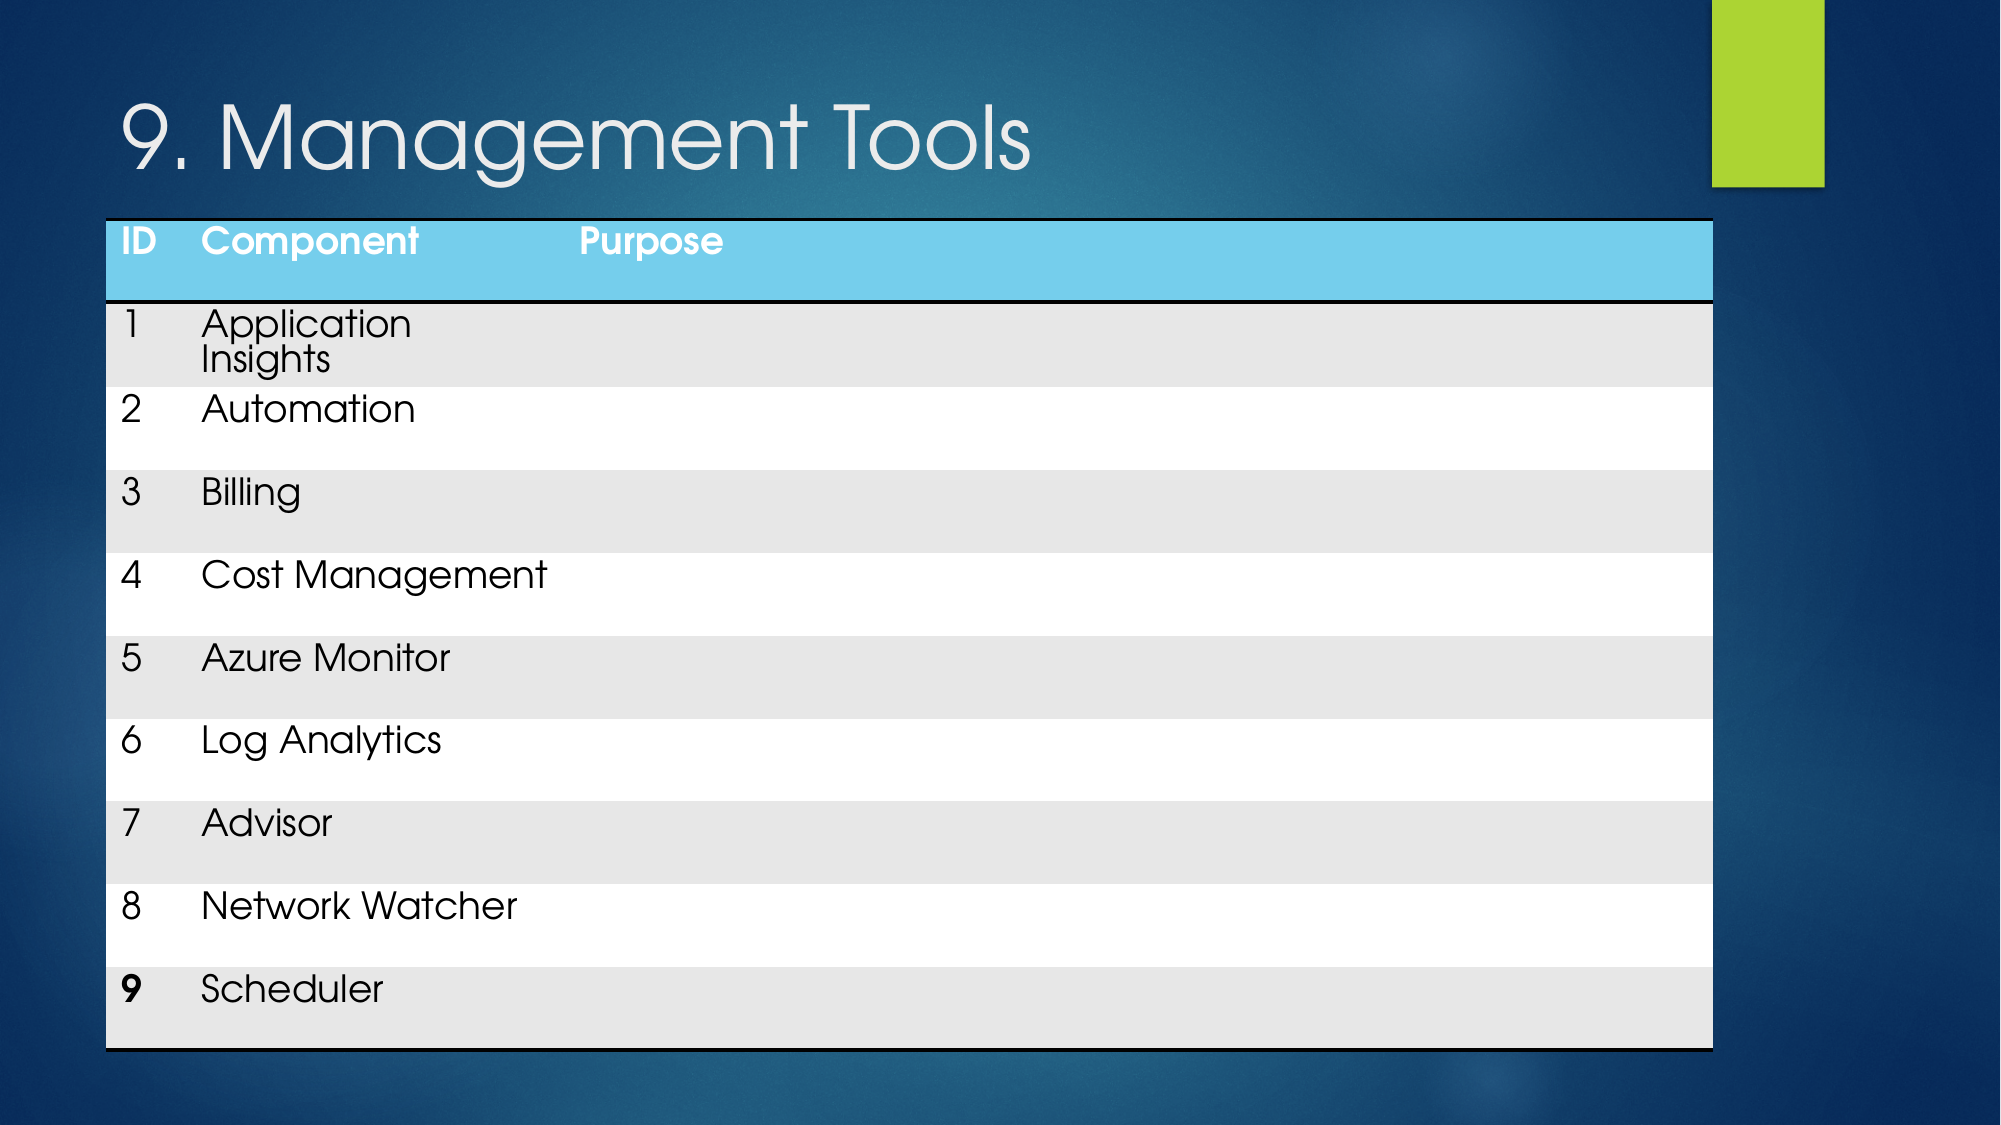

# 9. Management Tools
| ID | Component | Purpose |
| --- | --- | --- |
| 1 | Application Insights |  |
| 2 | Automation |  |
| 3 | Billing |  |
| 4 | Cost Management |  |
| 5 | Azure Monitor |  |
| 6 | Log Analytics |  |
| 7 | Advisor |  |
| 8 | Network Watcher |  |
| 9 | Scheduler |  |